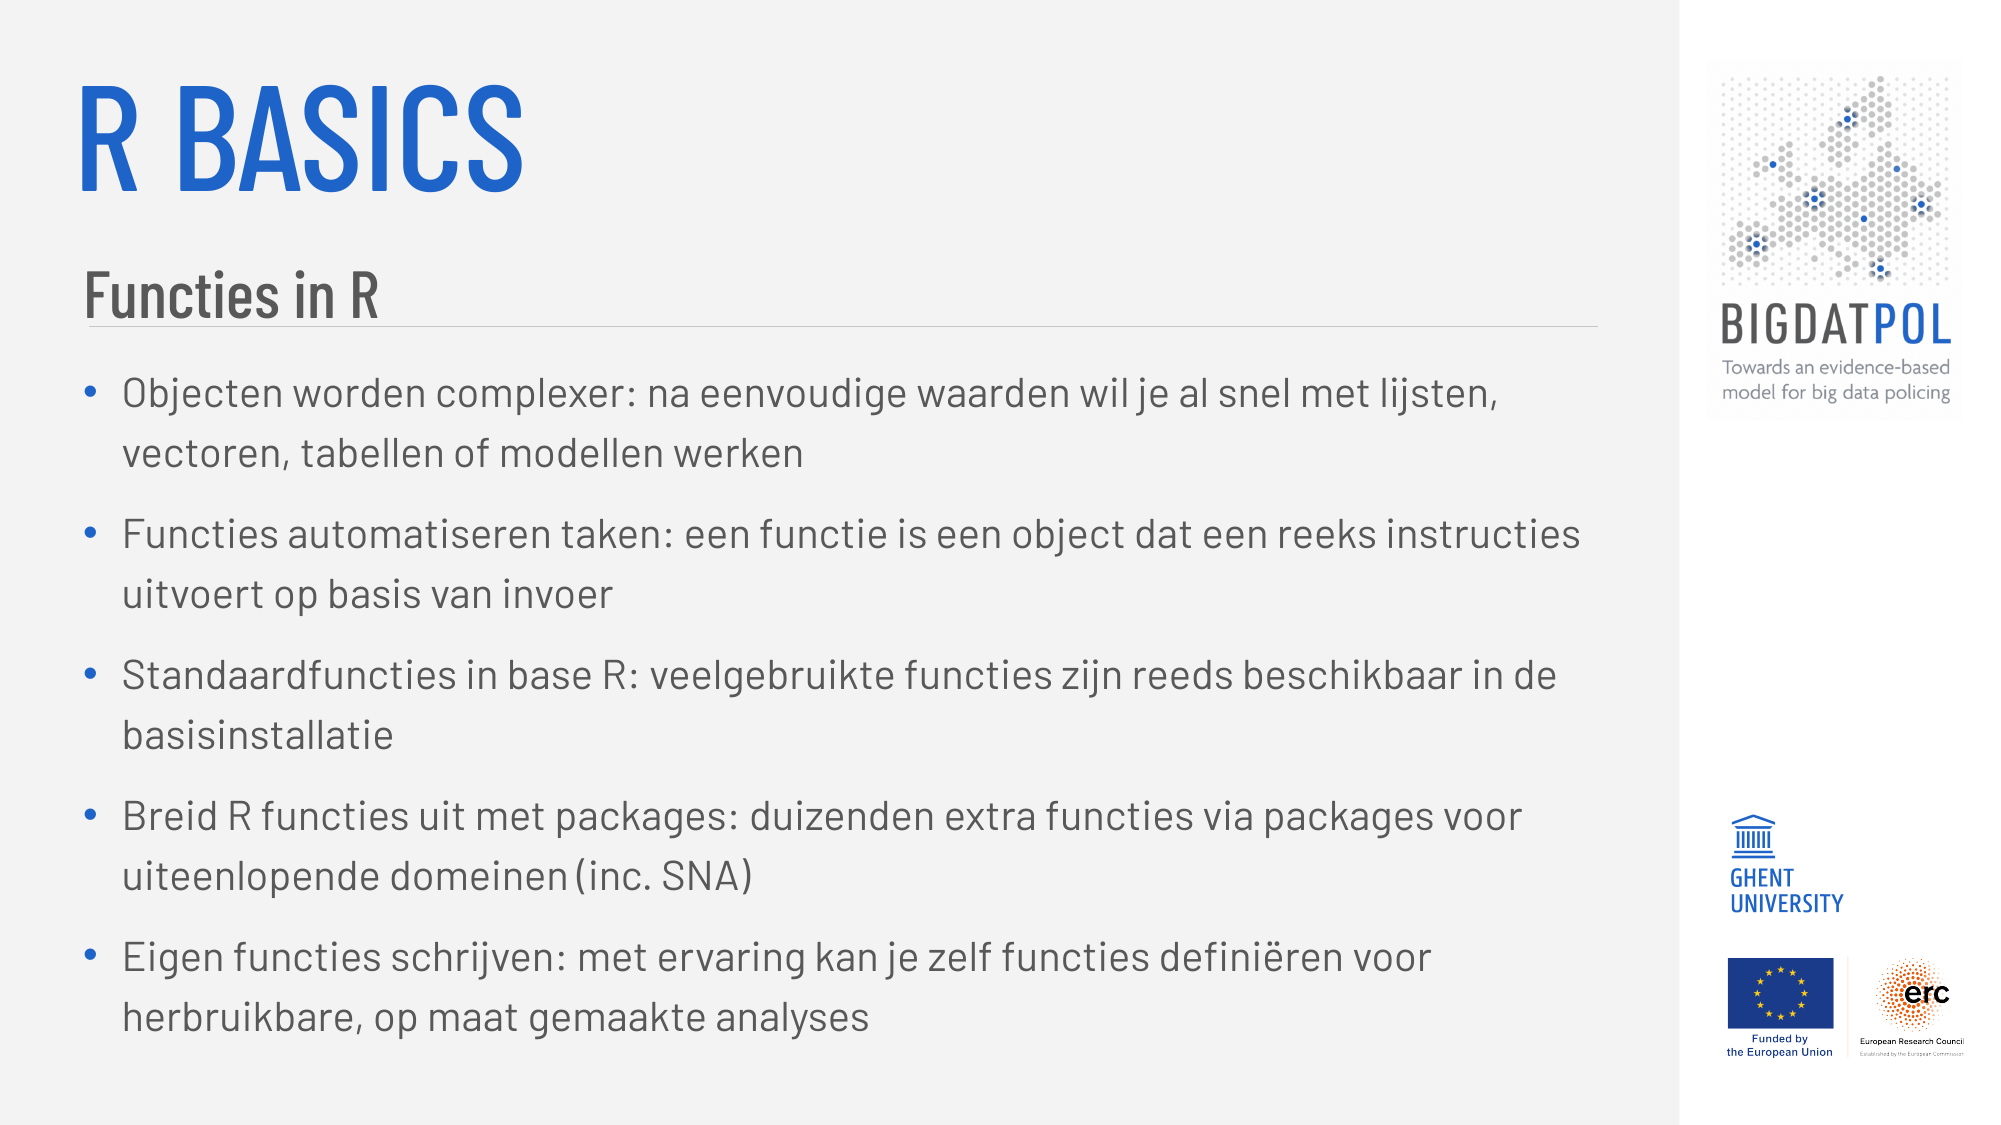

# R basics
Functies in R
Objecten worden complexer: na eenvoudige waarden wil je al snel met lijsten, vectoren, tabellen of modellen werken
Functies automatiseren taken: een functie is een object dat een reeks instructies uitvoert op basis van invoer
Standaardfuncties in base R: veelgebruikte functies zijn reeds beschikbaar in de basisinstallatie
Breid R functies uit met packages: duizenden extra functies via packages voor uiteenlopende domeinen (inc. SNA)
Eigen functies schrijven: met ervaring kan je zelf functies definiëren voor herbruikbare, op maat gemaakte analyses